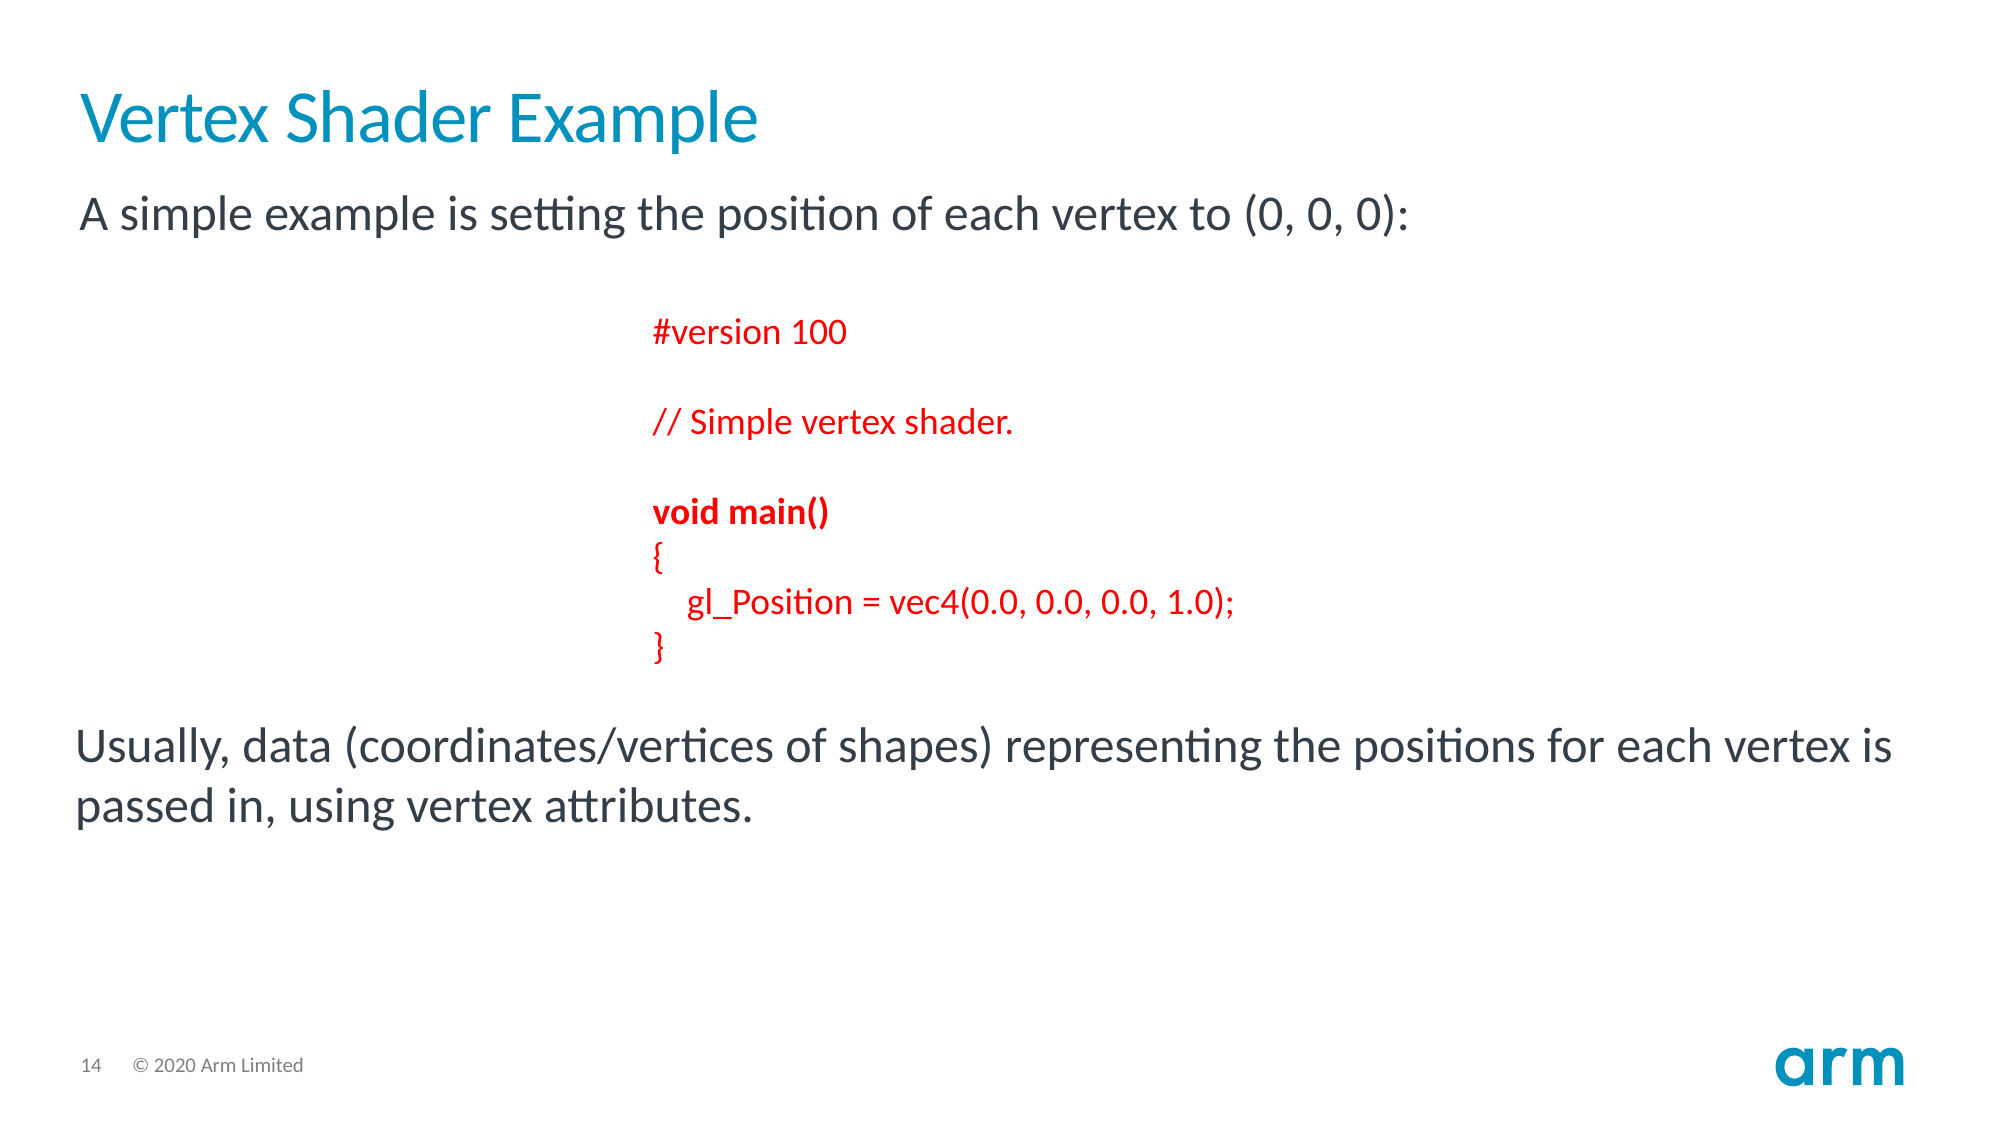

# Vertex Shader Example
A simple example is setting the position of each vertex to (0, 0, 0):

#version 100

// Simple vertex shader.

void main()
{
    gl_Position = vec4(0.0, 0.0, 0.0, 1.0);
}
Usually, data (coordinates/vertices of shapes) representing the positions for each vertex is passed in, using vertex attributes.